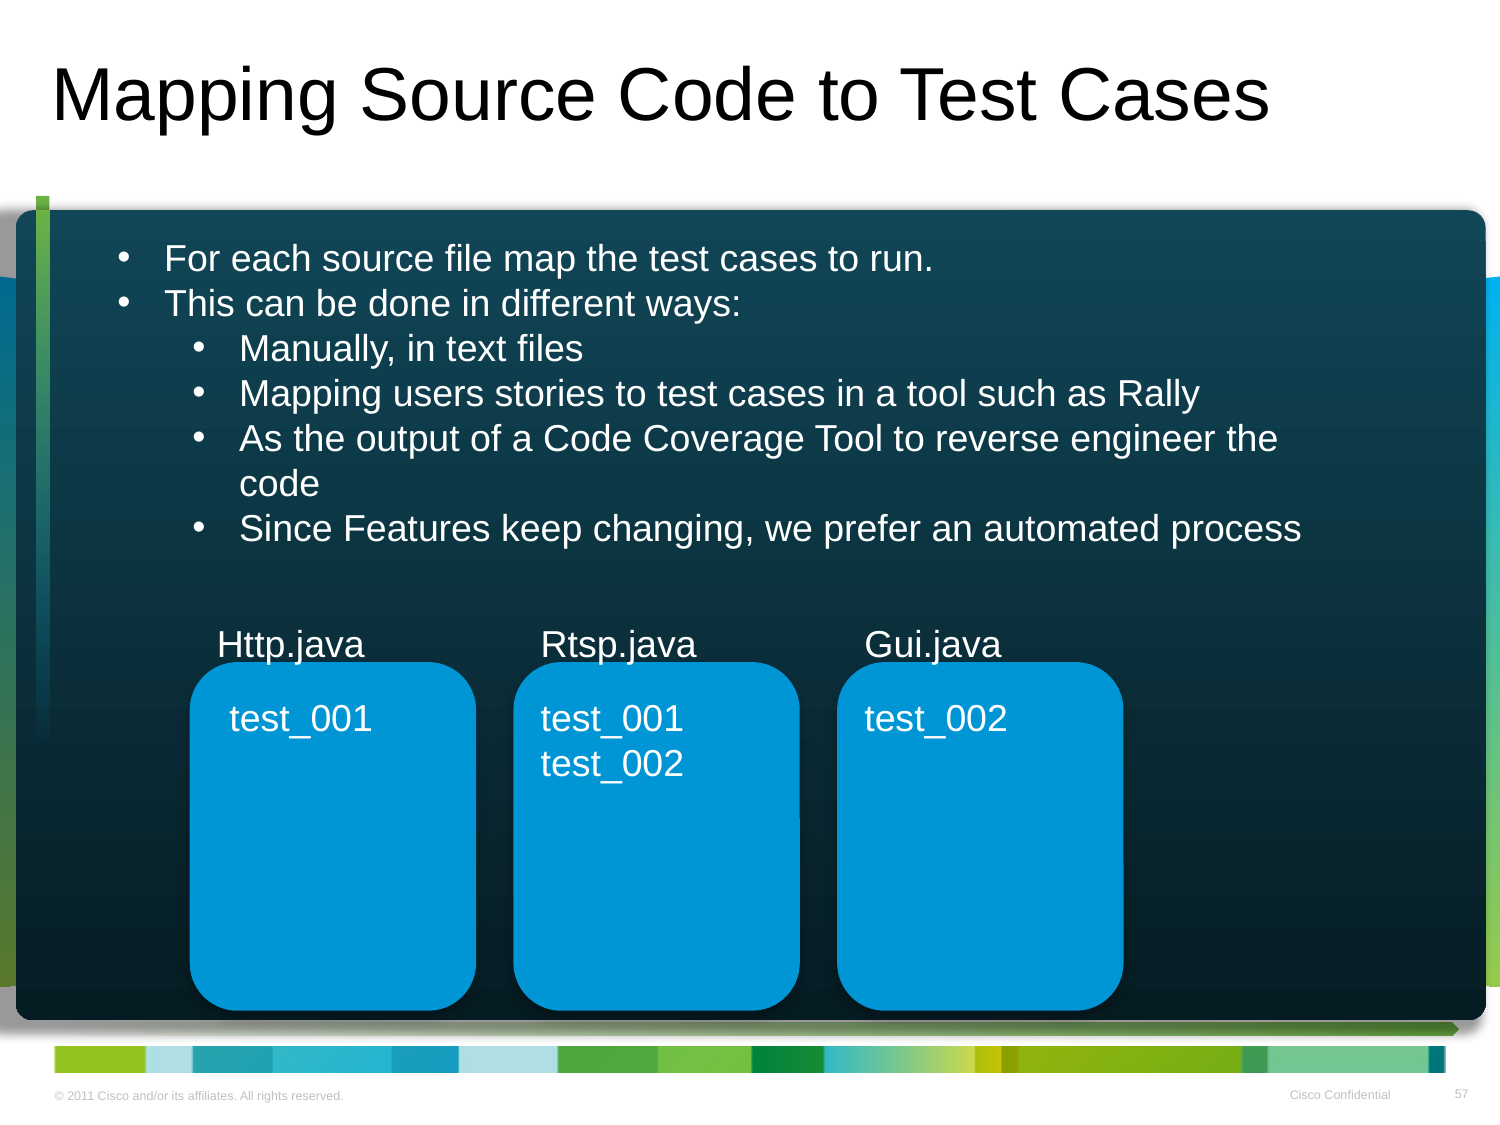

# Mapping Source Code to Test Cases
For each source file map the test cases to run.
This can be done in different ways:
Manually, in text files
Mapping users stories to test cases in a tool such as Rally
As the output of a Code Coverage Tool to reverse engineer the code
Since Features keep changing, we prefer an automated process
Http.java
Rtsp.java
Gui.java

test_001
test_001
test_002

test_002